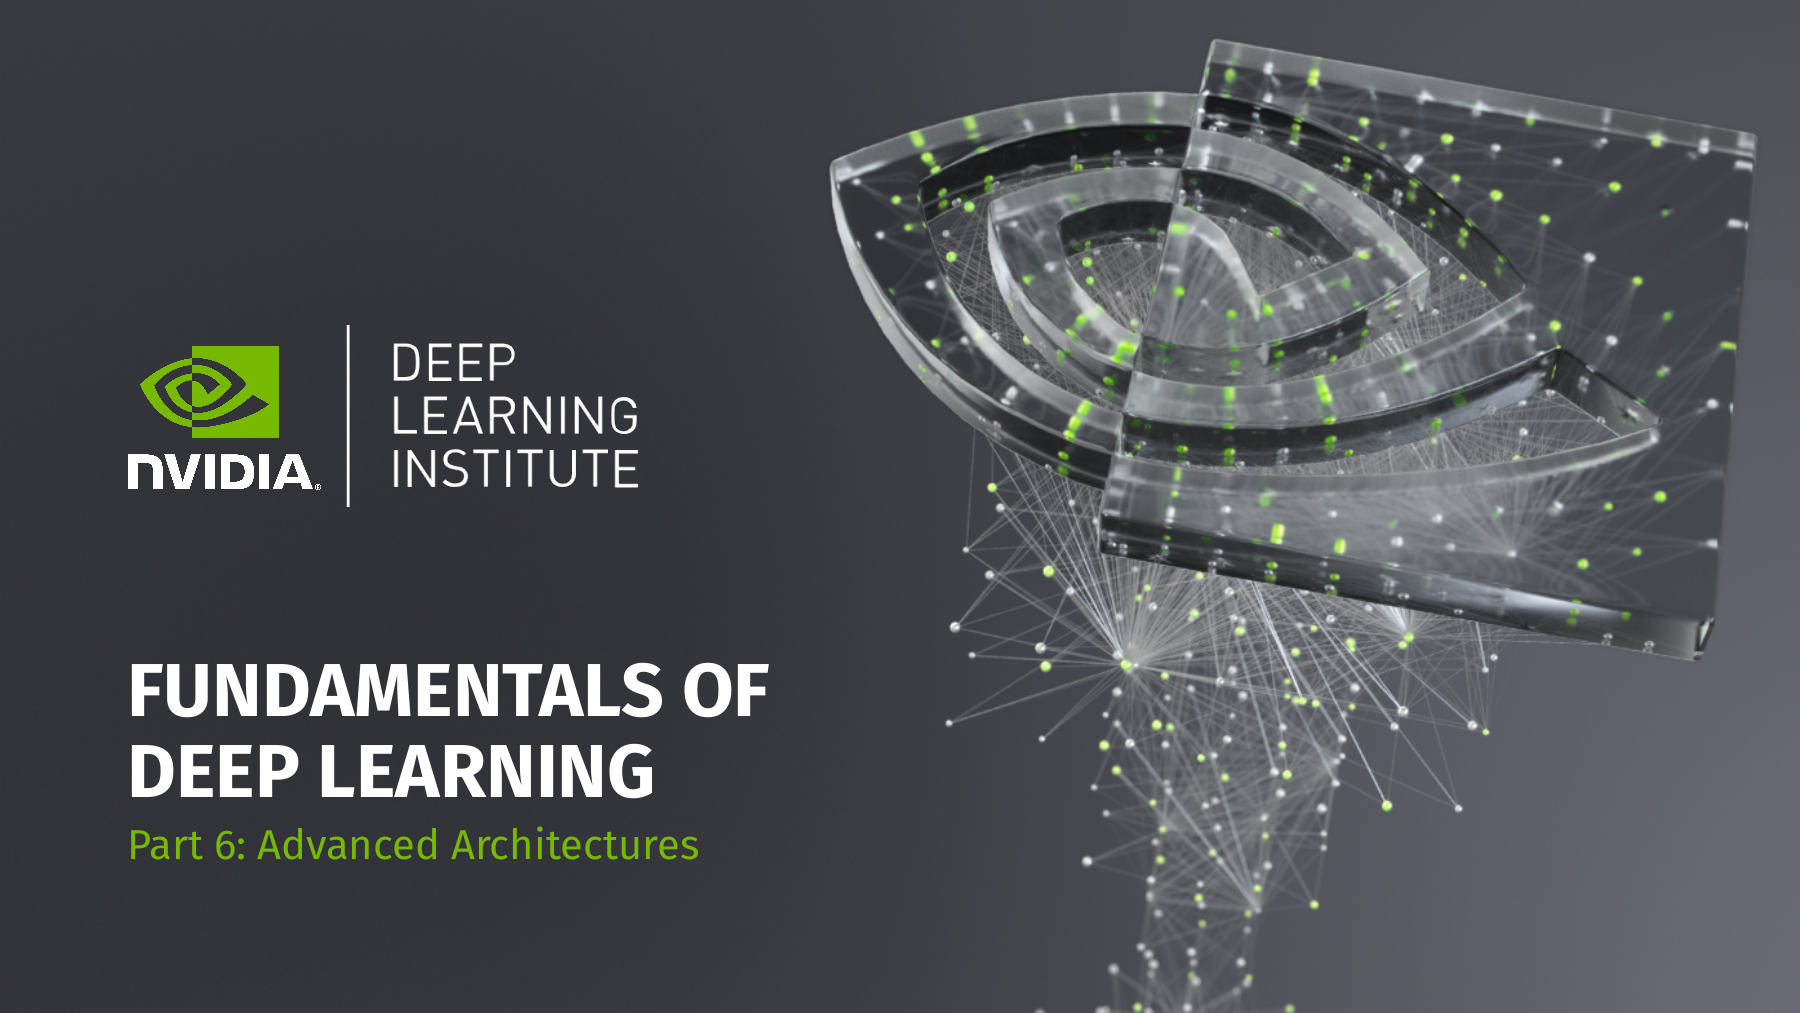

# Fundamentals of deep learning
Part 6: Advanced Architectures